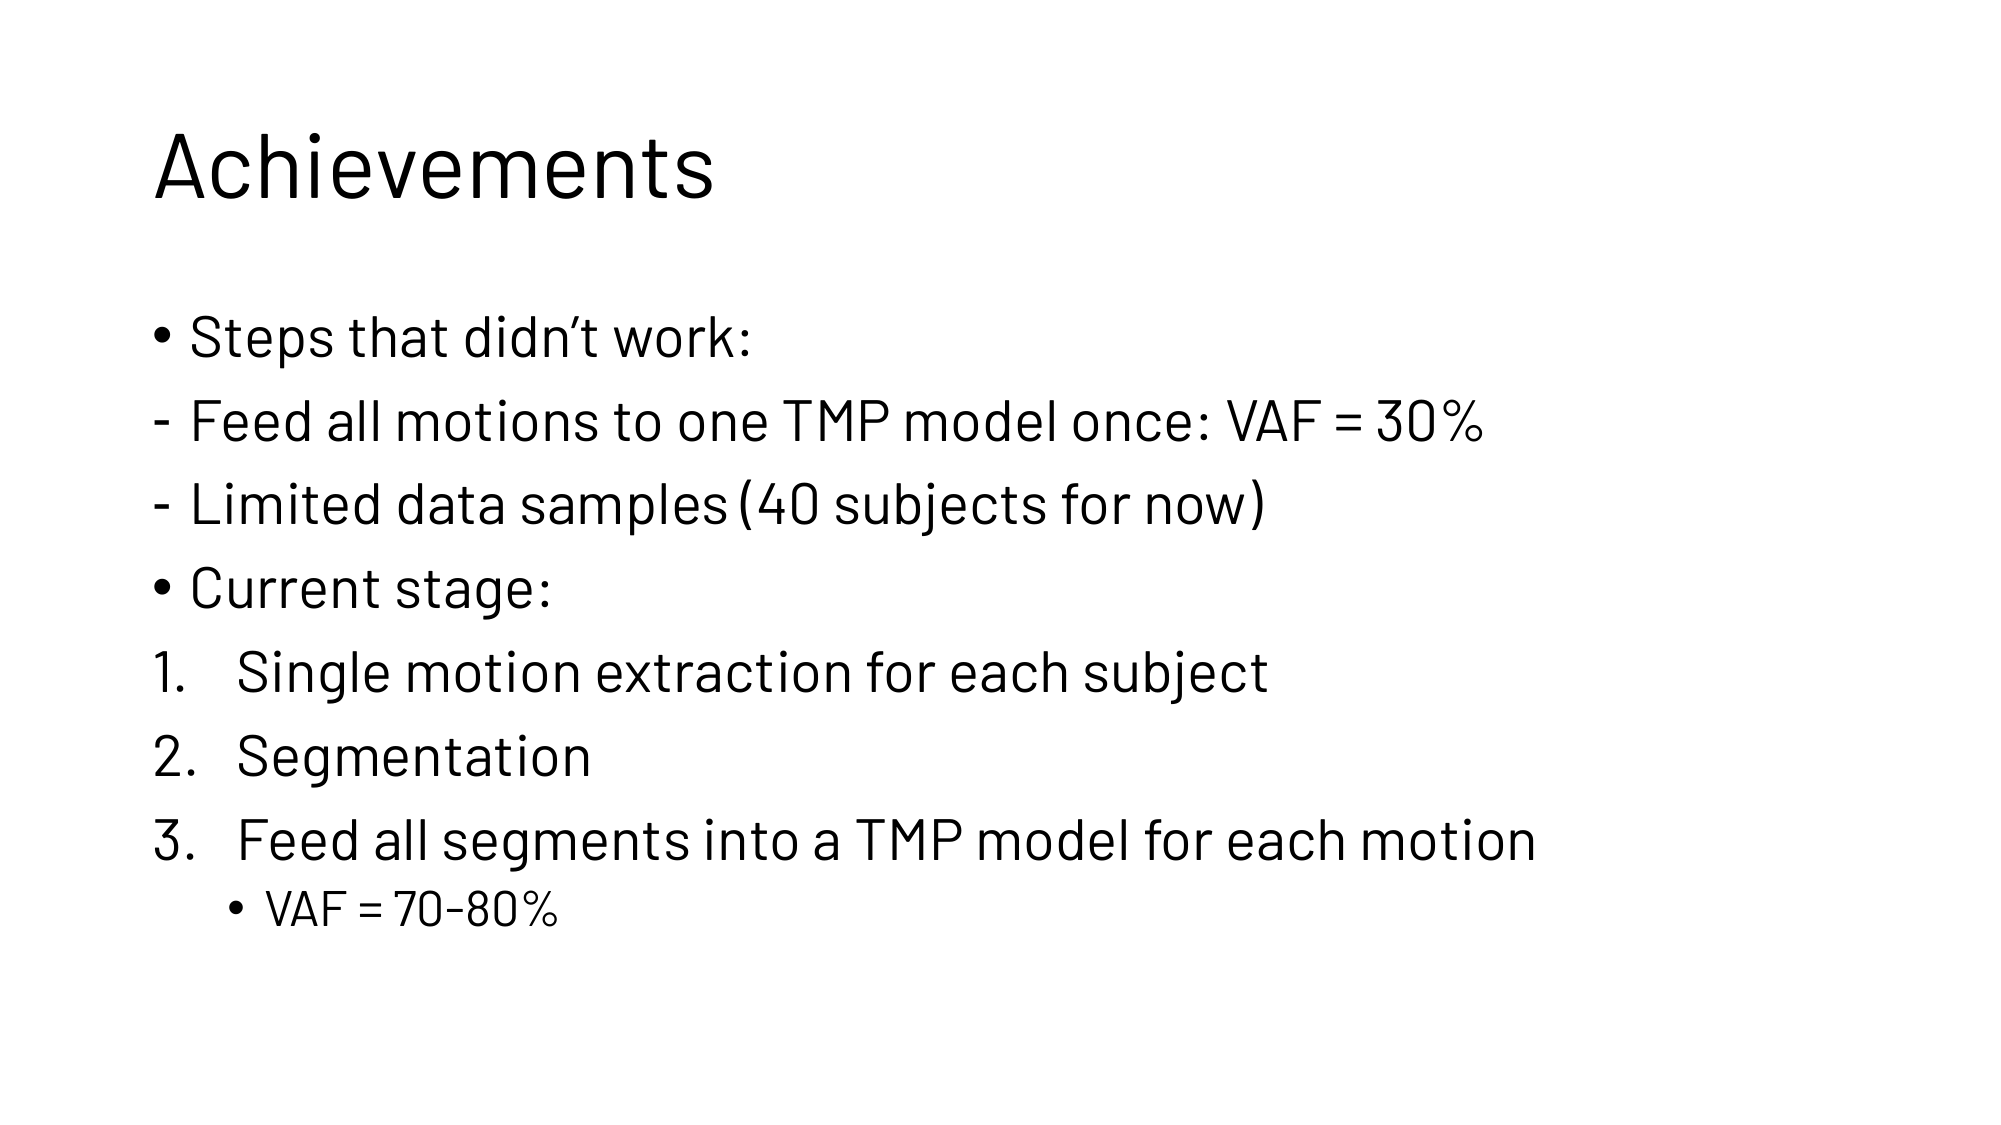

# Achievements
Steps that didn’t work:
Feed all motions to one TMP model once: VAF = 30%
Limited data samples (40 subjects for now)
Current stage:
Single motion extraction for each subject
Segmentation
Feed all segments into a TMP model for each motion
VAF = 70-80%